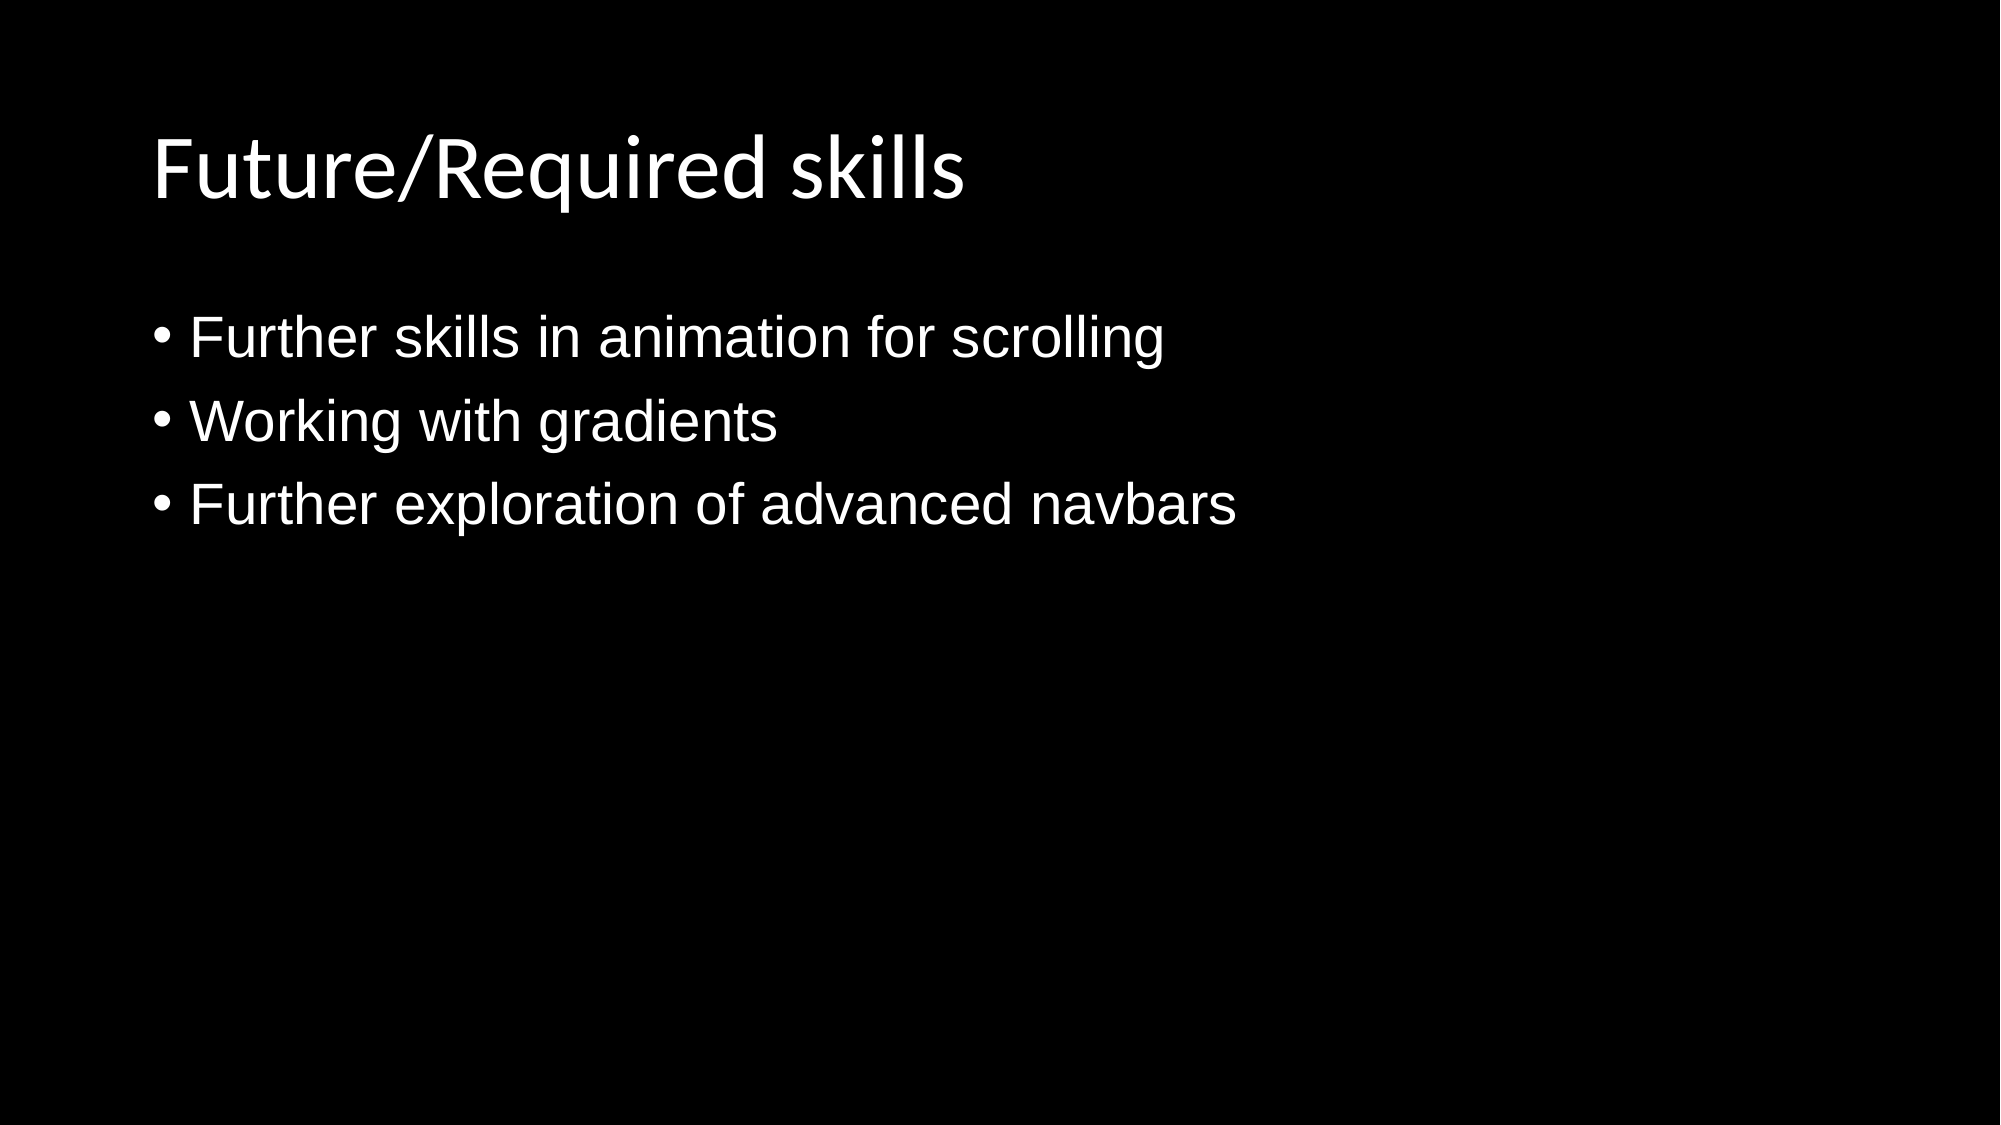

# Future/Required skills
Further skills in animation for scrolling
Working with gradients
Further exploration of advanced navbars